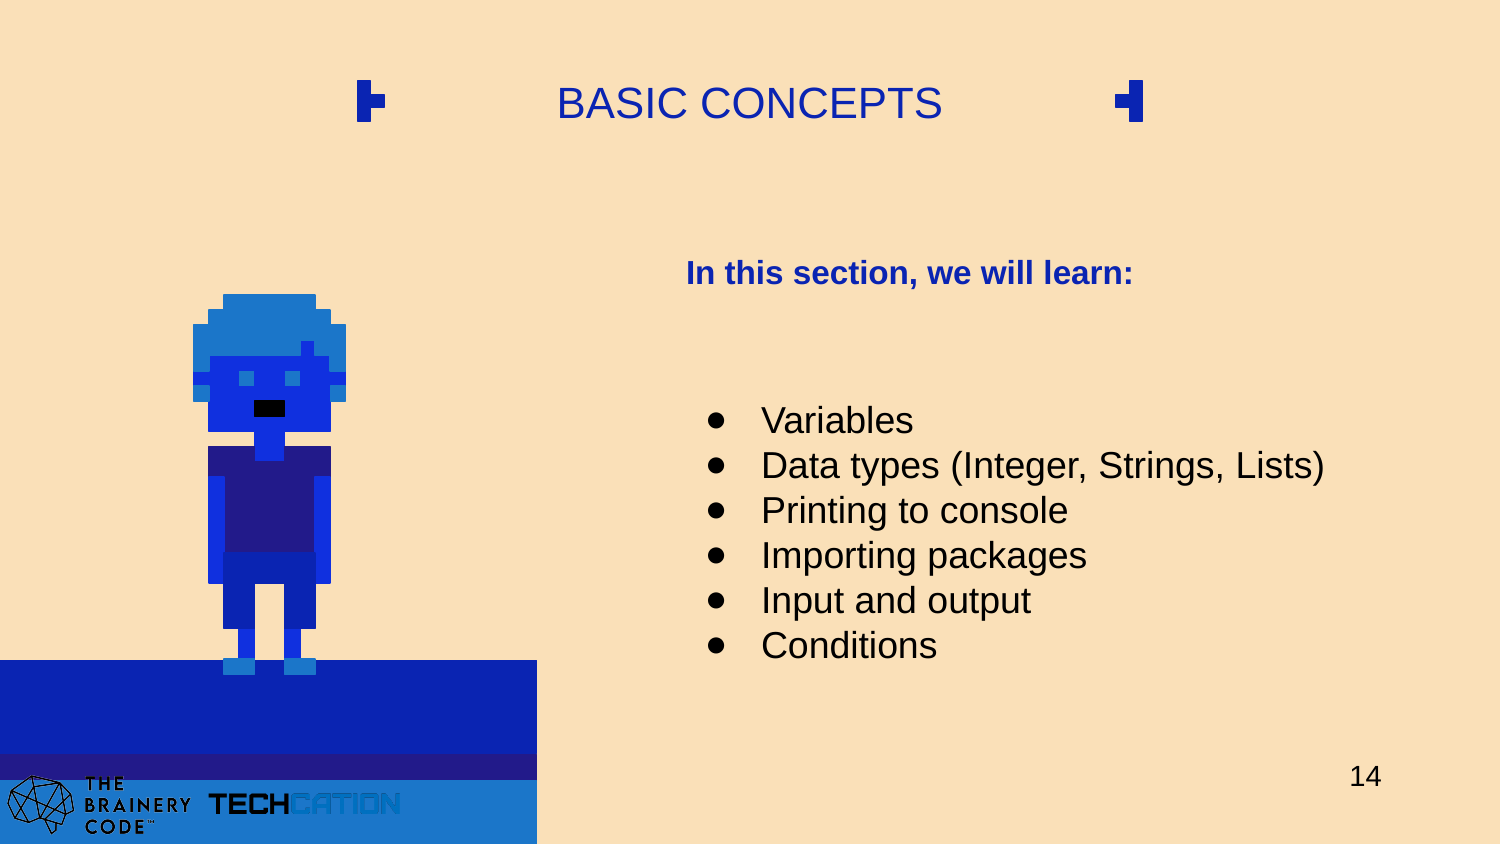

# BASIC CONCEPTS

In this section, we will learn:
Variables
Data types (Integer, Strings, Lists)
Printing to console
Importing packages
Input and output
Conditions